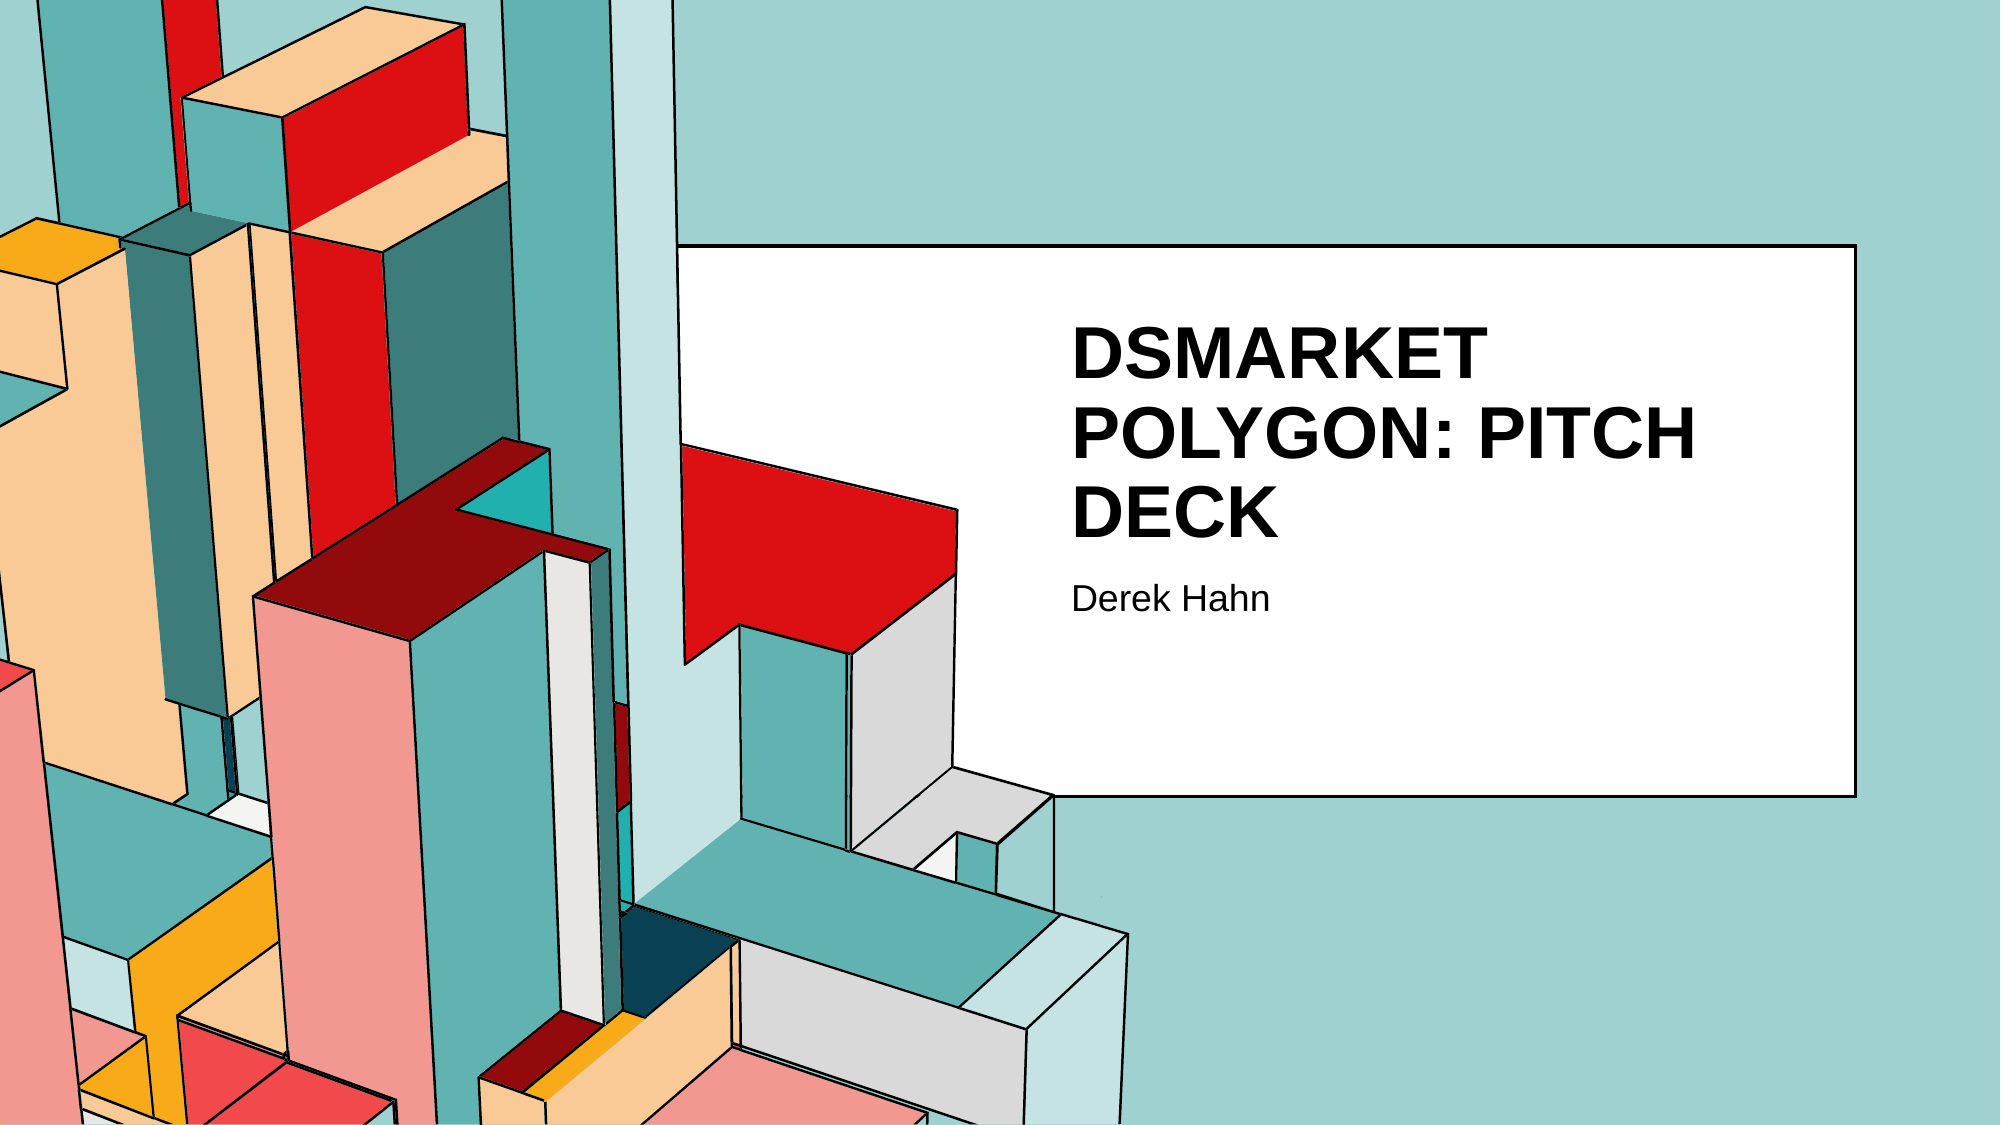

# dsmarket POlygon: PITCH DECK
Derek Hahn